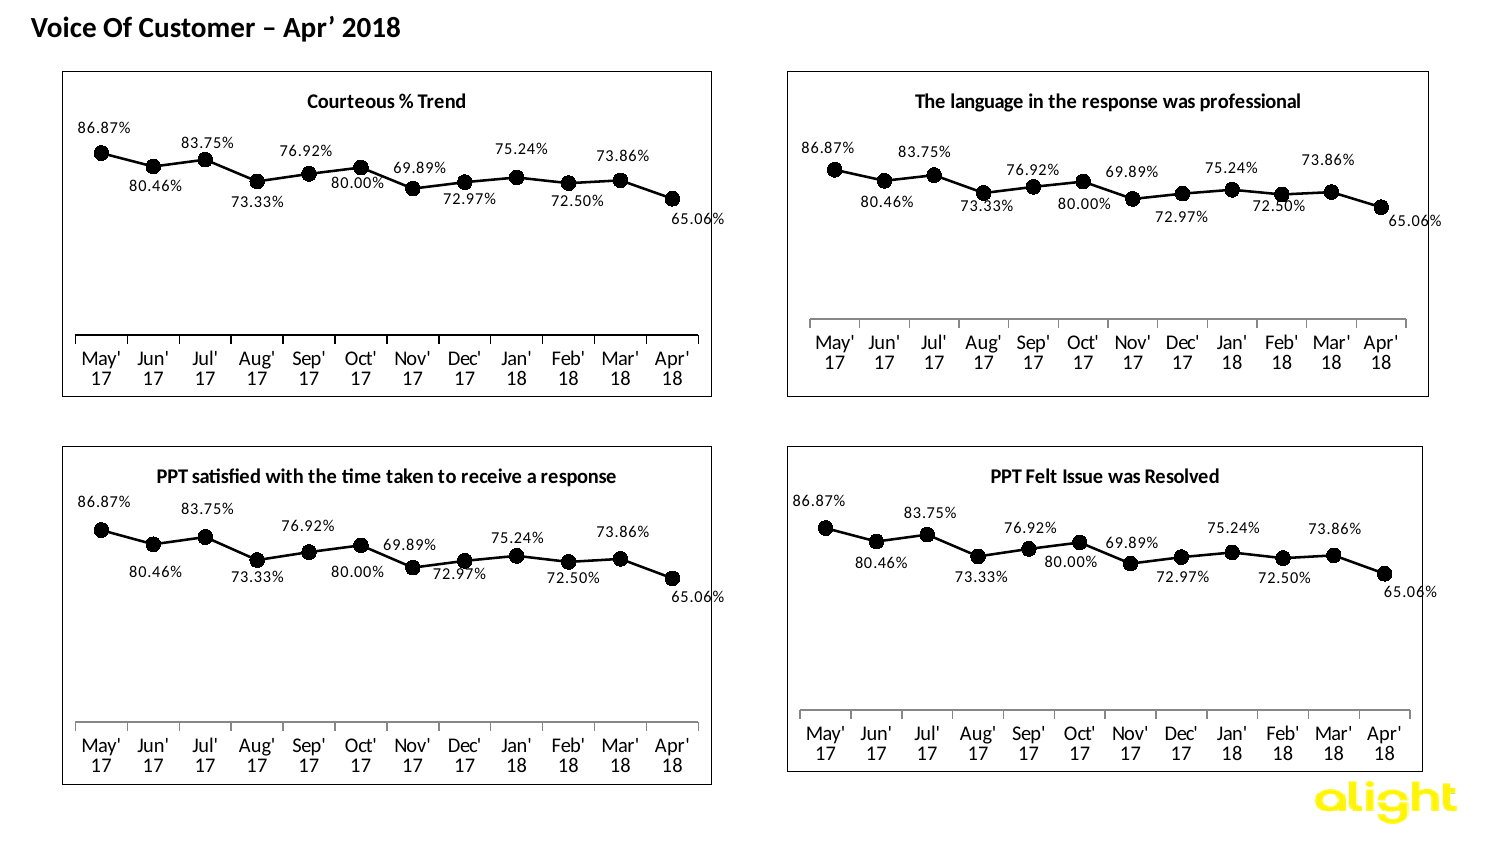

Voice Of Customer – Apr’ 2018

### Chart: Courteous % Trend

| Category |  |
|---|---|
| May' 17 | 0.8686868686868687 |
| Jun' 17 | 0.8045977011494253 |
| Jul' 17 | 0.8375 |
| Aug' 17 | 0.7333333333333333 |
| Sep' 17 | 0.7692307692307693 |
| Oct' 17 | 0.8 |
| Nov' 17 | 0.6989247311827957 |
| Dec' 17 | 0.7297297297297297 |
| Jan' 18 | 0.7523809523809524 |
| Feb' 18 | 0.725 |
| Mar' 18 | 0.7386363636363636 |
| Apr' 18 | 0.6506024096385542 |

### Chart: The language in the response was professional

| Category |  |
|---|---|
| May' 17 | 0.8686868686868687 |
| Jun' 17 | 0.8045977011494253 |
| Jul' 17 | 0.8375 |
| Aug' 17 | 0.7333333333333333 |
| Sep' 17 | 0.7692307692307693 |
| Oct' 17 | 0.8 |
| Nov' 17 | 0.6989247311827957 |
| Dec' 17 | 0.7297297297297297 |
| Jan' 18 | 0.7523809523809524 |
| Feb' 18 | 0.725 |
| Mar' 18 | 0.7386363636363636 |
| Apr' 18 | 0.6506024096385542 |

### Chart: PPT satisfied with the time taken to receive a response

| Category |  |
|---|---|
| May' 17 | 0.8686868686868687 |
| Jun' 17 | 0.8045977011494253 |
| Jul' 17 | 0.8375 |
| Aug' 17 | 0.7333333333333333 |
| Sep' 17 | 0.7692307692307693 |
| Oct' 17 | 0.8 |
| Nov' 17 | 0.6989247311827957 |
| Dec' 17 | 0.7297297297297297 |
| Jan' 18 | 0.7523809523809524 |
| Feb' 18 | 0.725 |
| Mar' 18 | 0.7386363636363636 |
| Apr' 18 | 0.6506024096385542 |

### Chart: PPT Felt Issue was Resolved

| Category |  |
|---|---|
| May' 17 | 0.8686868686868687 |
| Jun' 17 | 0.8045977011494253 |
| Jul' 17 | 0.8375 |
| Aug' 17 | 0.7333333333333333 |
| Sep' 17 | 0.7692307692307693 |
| Oct' 17 | 0.8 |
| Nov' 17 | 0.6989247311827957 |
| Dec' 17 | 0.7297297297297297 |
| Jan' 18 | 0.7523809523809524 |
| Feb' 18 | 0.725 |
| Mar' 18 | 0.7386363636363636 |
| Apr' 18 | 0.6506024096385542 |